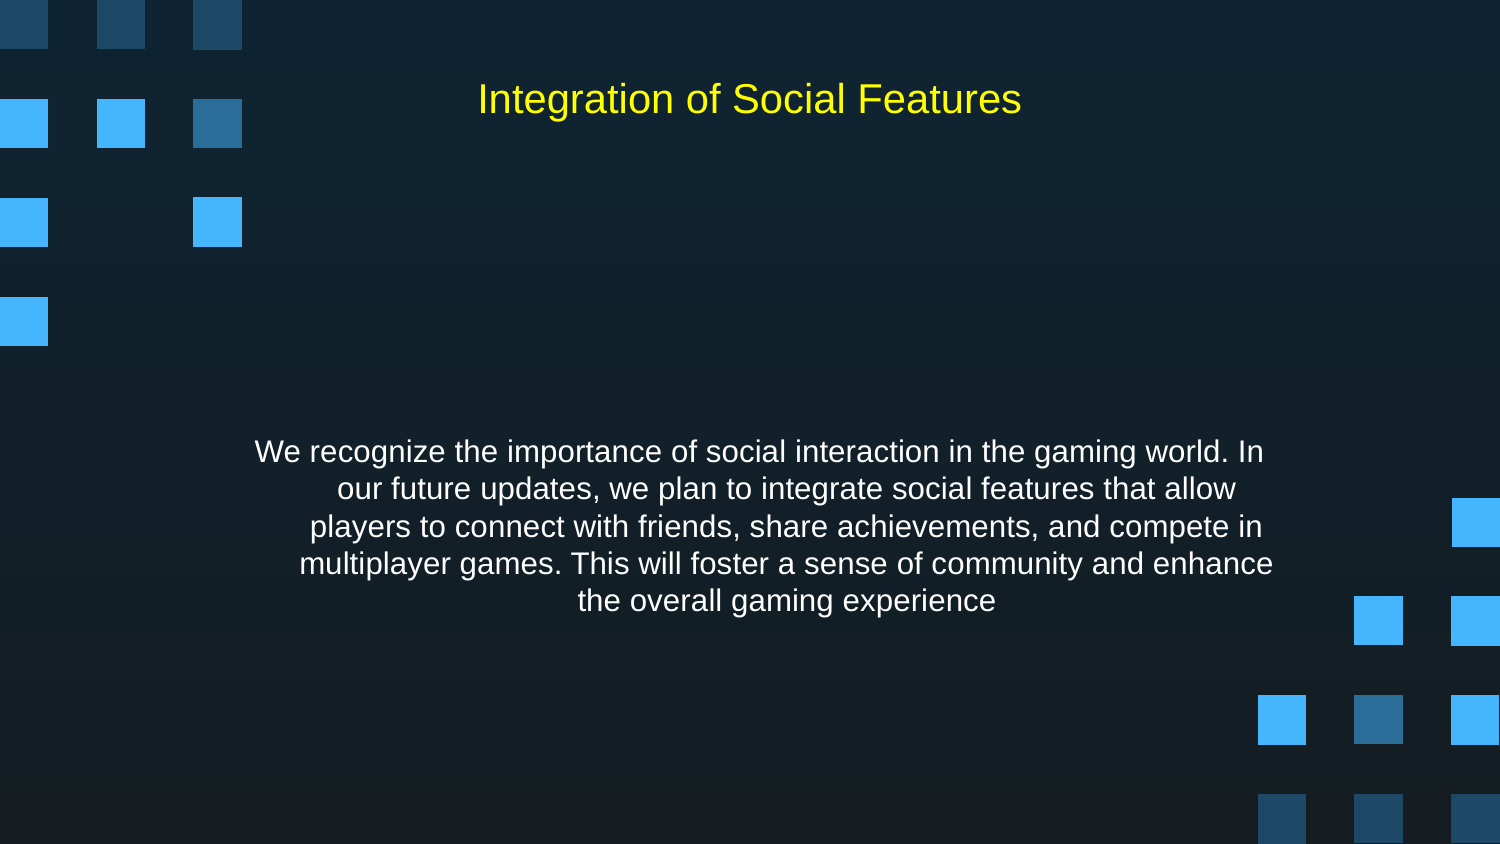

Integration of Social Features
We recognize the importance of social interaction in the gaming world. In our future updates, we plan to integrate social features that allow players to connect with friends, share achievements, and compete in multiplayer games. This will foster a sense of community and enhance the overall gaming experience